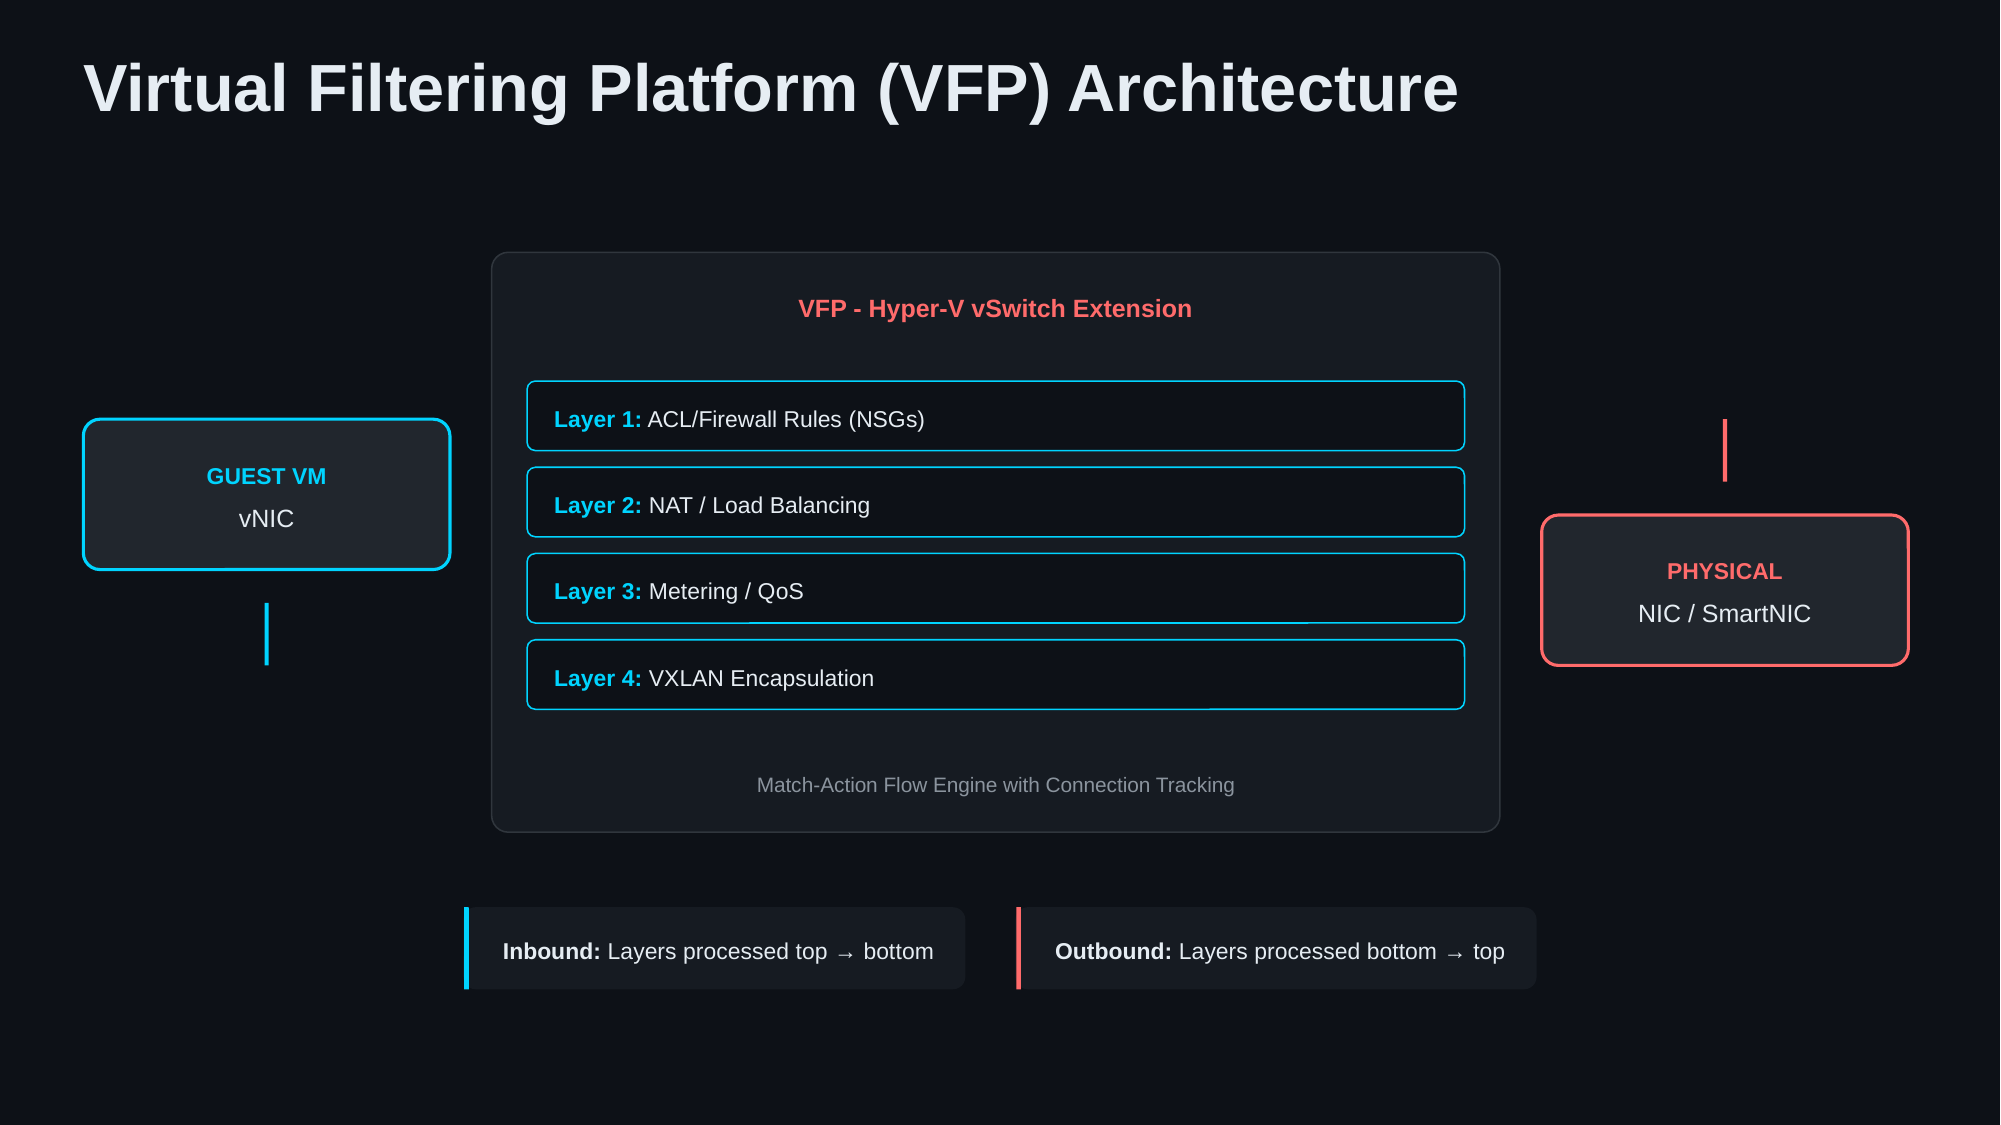

Virtual Filtering Platform (VFP) Architecture

VFP - Hyper-V vSwitch Extension

Layer 1: ACL/Firewall Rules (NSGs)

GUEST VM

Layer 2: NAT / Load Balancing
vNIC

PHYSICAL

Layer 3: Metering / QoS
NIC / SmartNIC

Layer 4: VXLAN Encapsulation
Match-Action Flow Engine with Connection Tracking

Inbound: Layers processed top → bottom
Outbound: Layers processed bottom → top